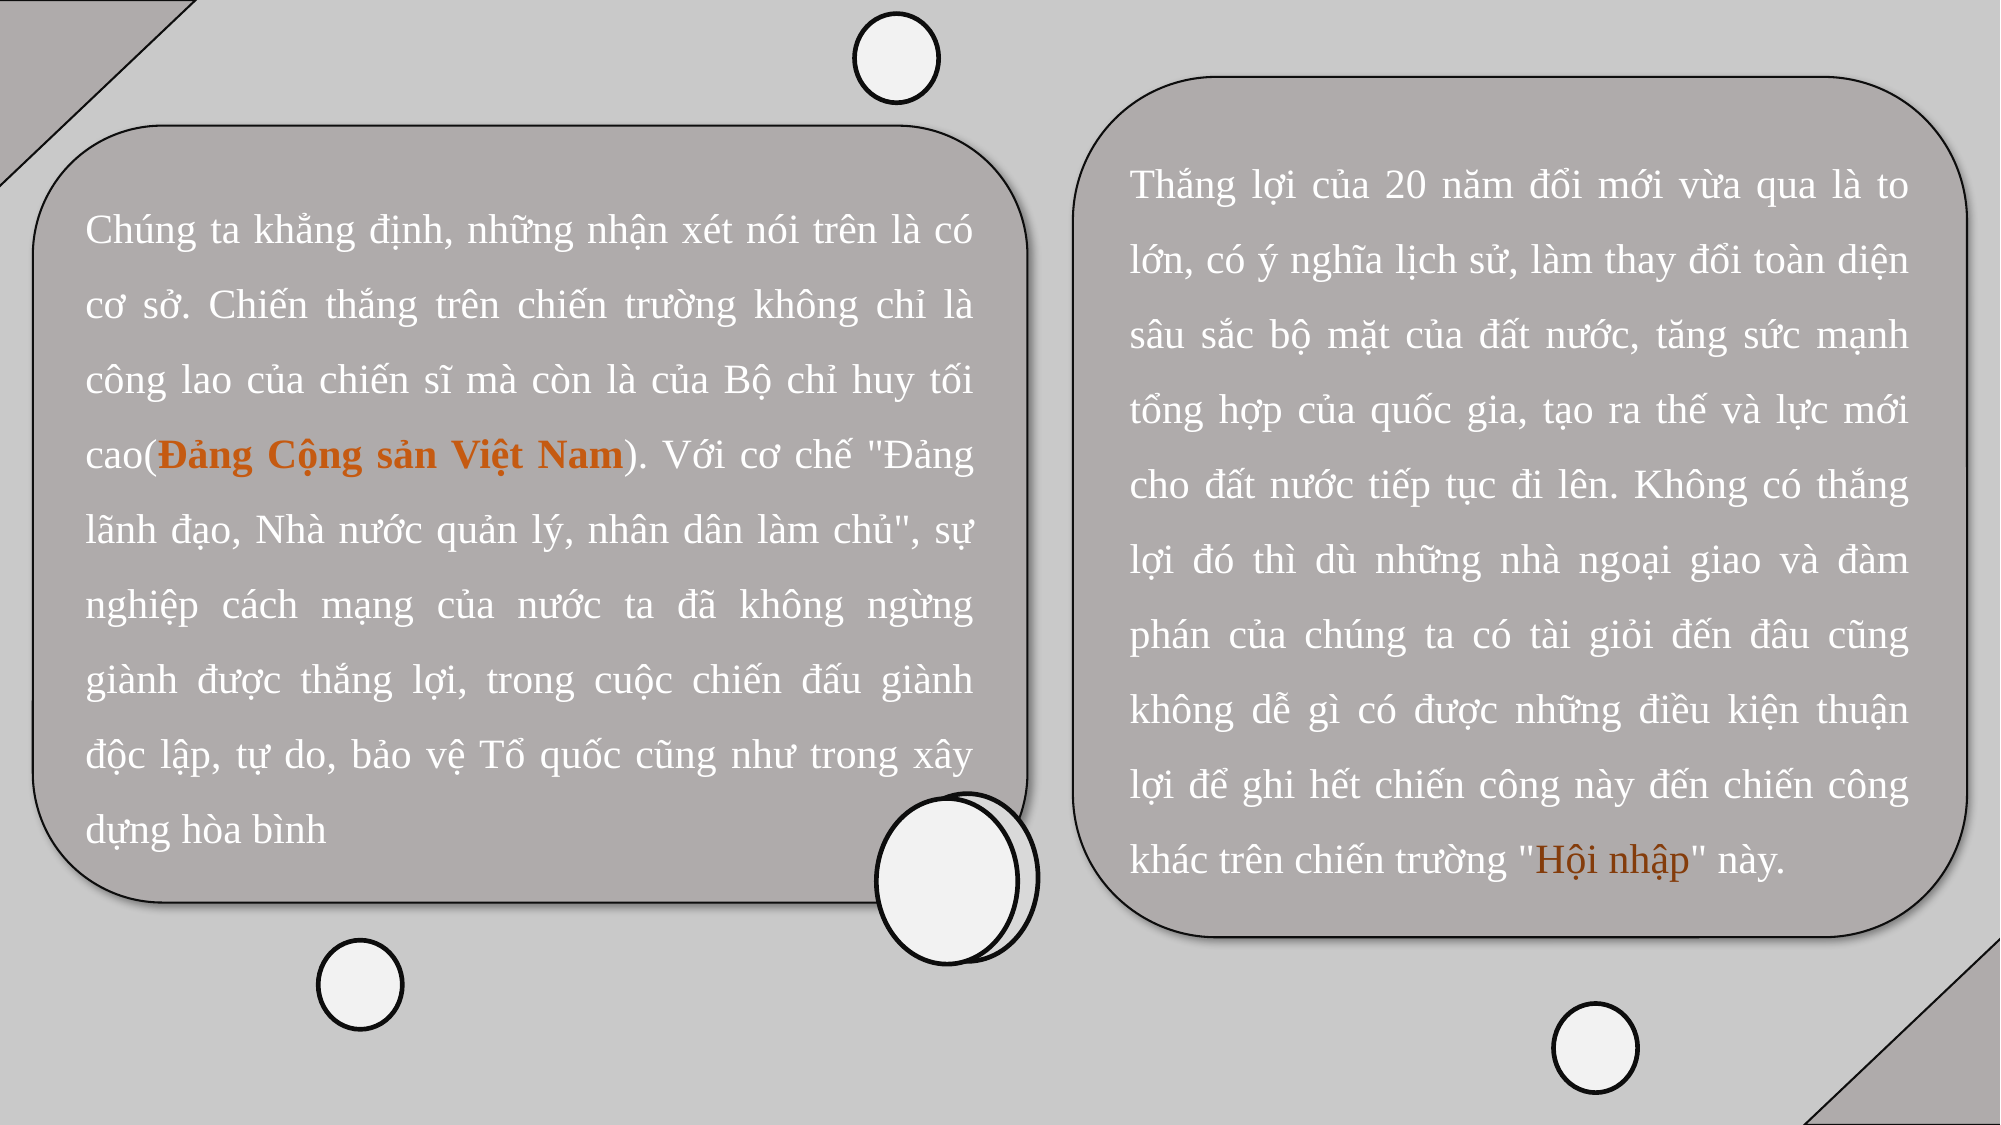

Thắng lợi của 20 năm đổi mới vừa qua là to lớn, có ý nghĩa lịch sử, làm thay đổi toàn diện sâu sắc bộ mặt của đất nước, tăng sức mạnh tổng hợp của quốc gia, tạo ra thế và lực mới cho đất nước tiếp tục đi lên. Không có thắng lợi đó thì dù những nhà ngoại giao và đàm phán của chúng ta có tài giỏi đến đâu cũng không dễ gì có được những điều kiện thuận lợi để ghi hết chiến công này đến chiến công khác trên chiến trường "Hội nhập" này.
Chúng ta khẳng định, những nhận xét nói trên là có cơ sở. Chiến thắng trên chiến trường không chỉ là công lao của chiến sĩ mà còn là của Bộ chỉ huy tối cao(Đảng Cộng sản Việt Nam). Với cơ chế "Đảng lãnh đạo, Nhà nước quản lý, nhân dân làm chủ", sự nghiệp cách mạng của nước ta đã không ngừng giành được thắng lợi, trong cuộc chiến đấu giành độc lập, tự do, bảo vệ Tổ quốc cũng như trong xây dựng hòa bình